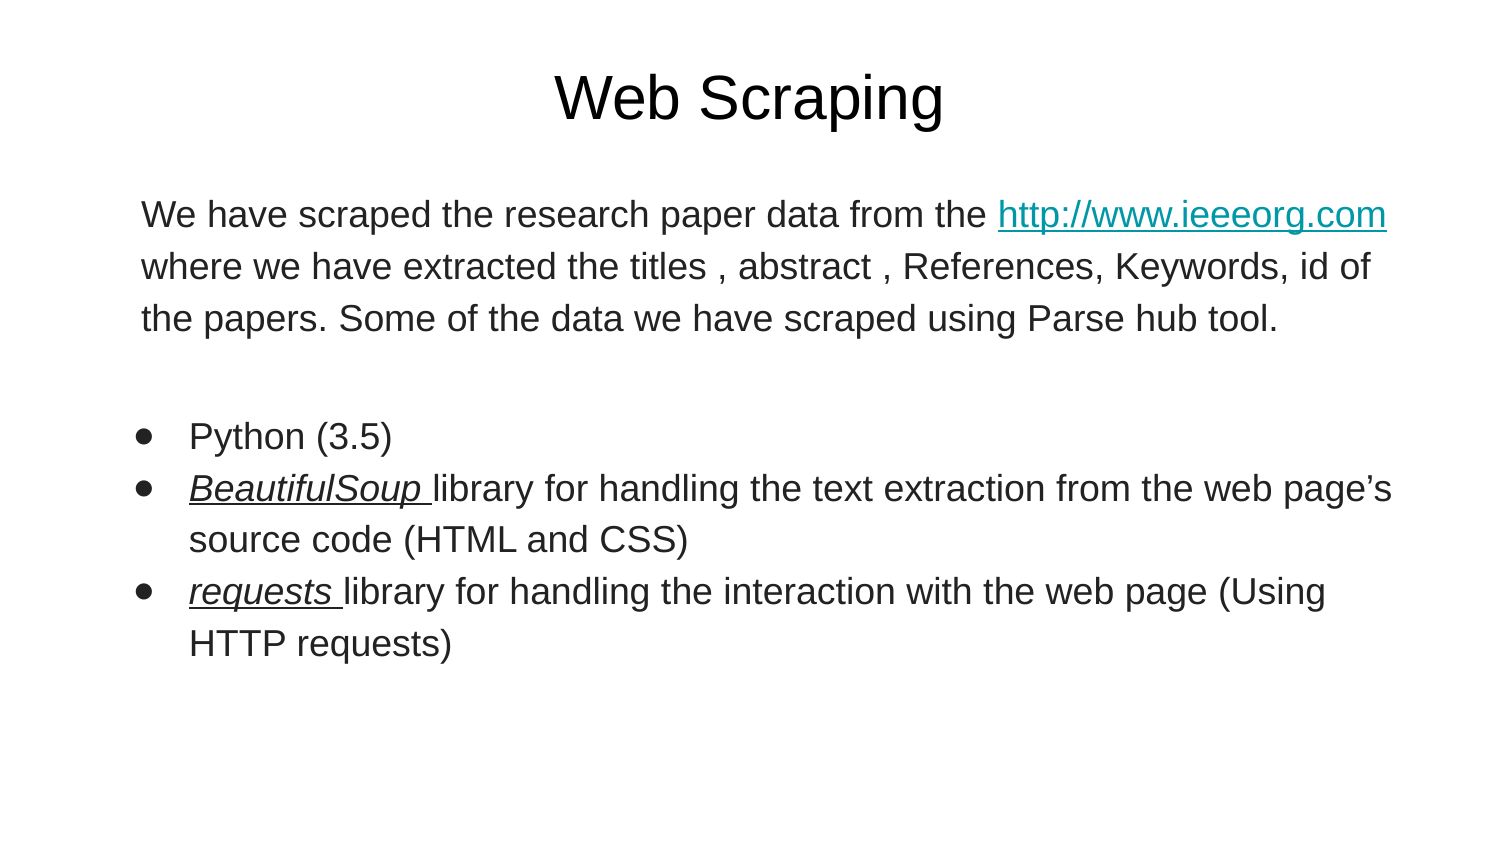

# Web Scraping
We have scraped the research paper data from the http://www.ieeeorg.com where we have extracted the titles , abstract , References, Keywords, id of the papers. Some of the data we have scraped using Parse hub tool.
Python (3.5)
BeautifulSoup library for handling the text extraction from the web page’s source code (HTML and CSS)
requests library for handling the interaction with the web page (Using HTTP requests)